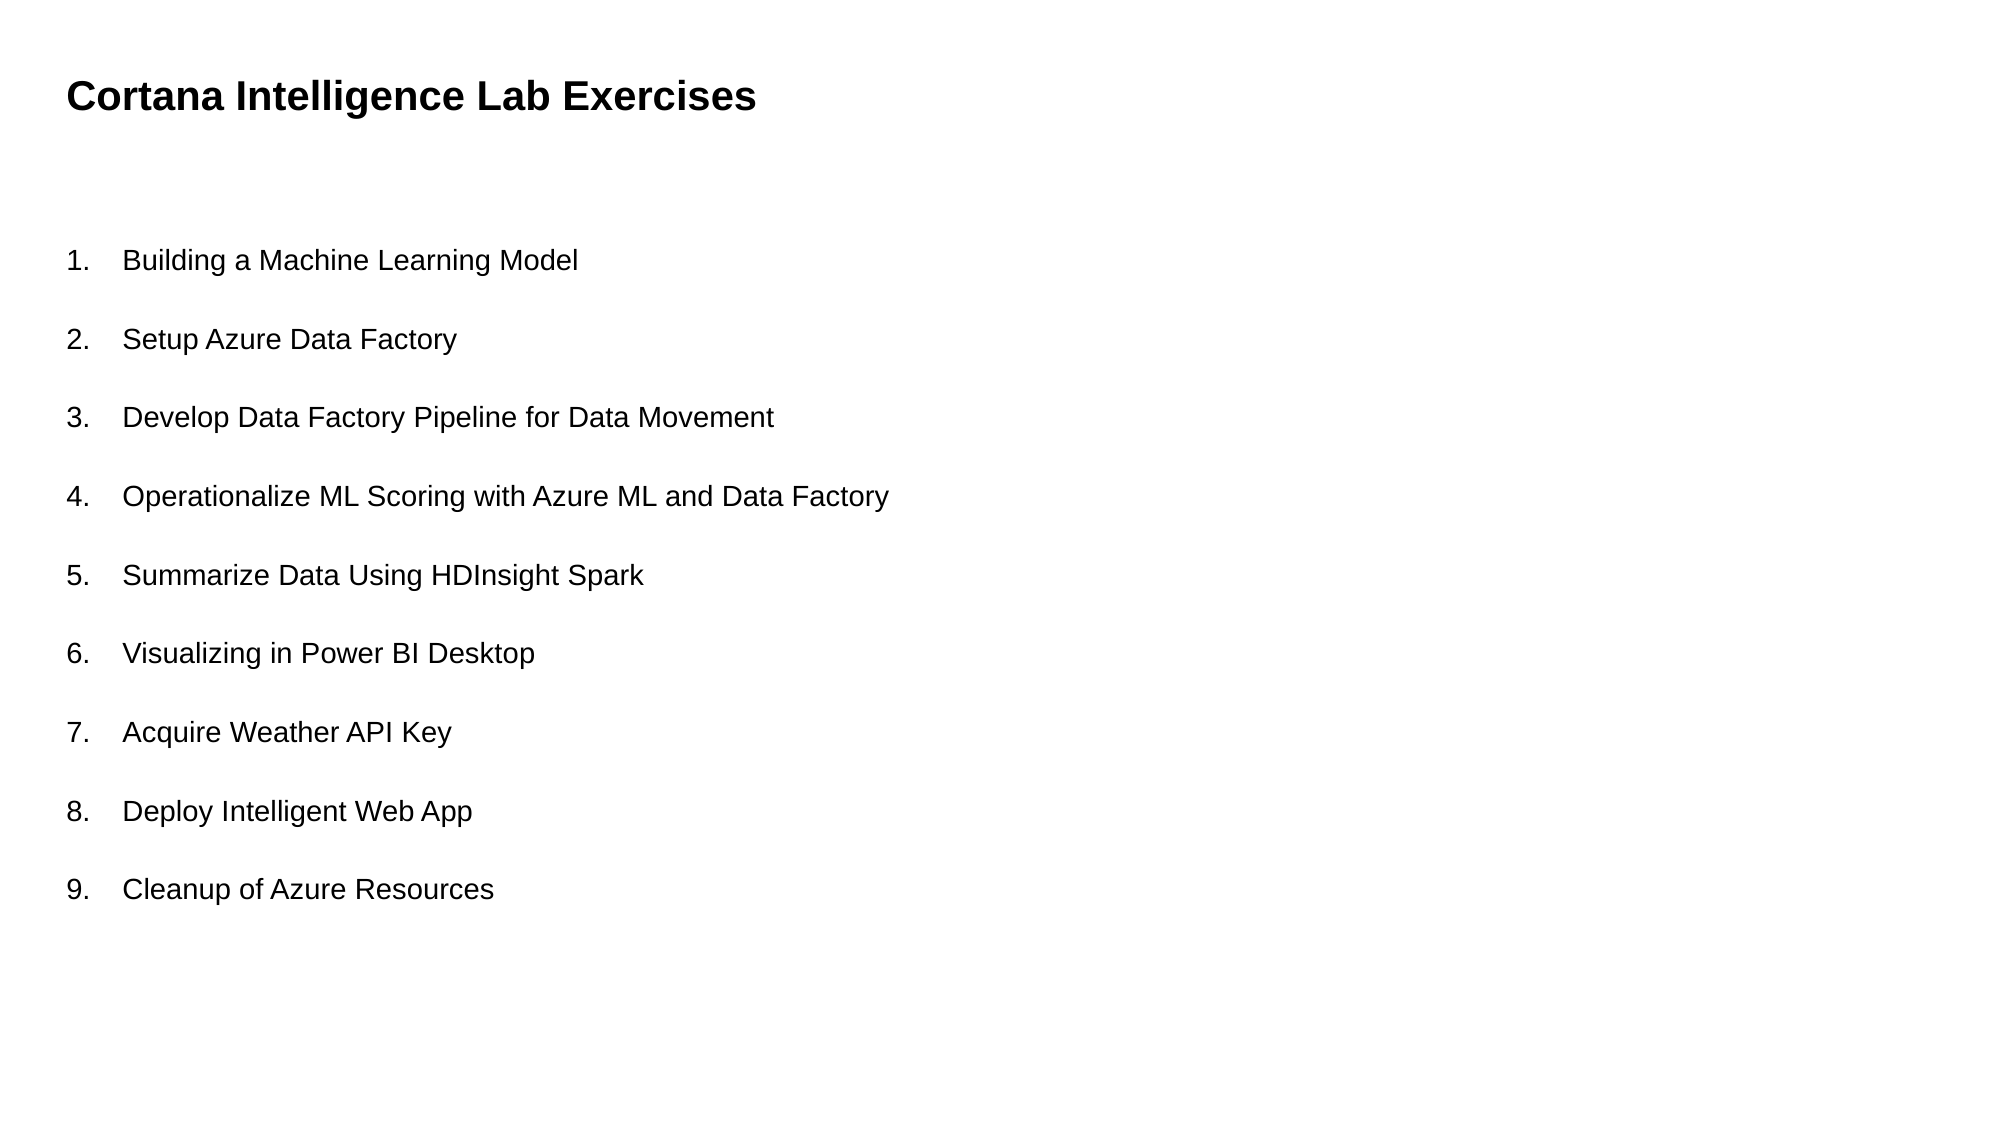

# Cortana Intelligence Lab Exercises

Building a Machine Learning Model
Setup Azure Data Factory
Develop Data Factory Pipeline for Data Movement
Operationalize ML Scoring with Azure ML and Data Factory
Summarize Data Using HDInsight Spark
Visualizing in Power BI Desktop
Acquire Weather API Key
Deploy Intelligent Web App
Cleanup of Azure Resources